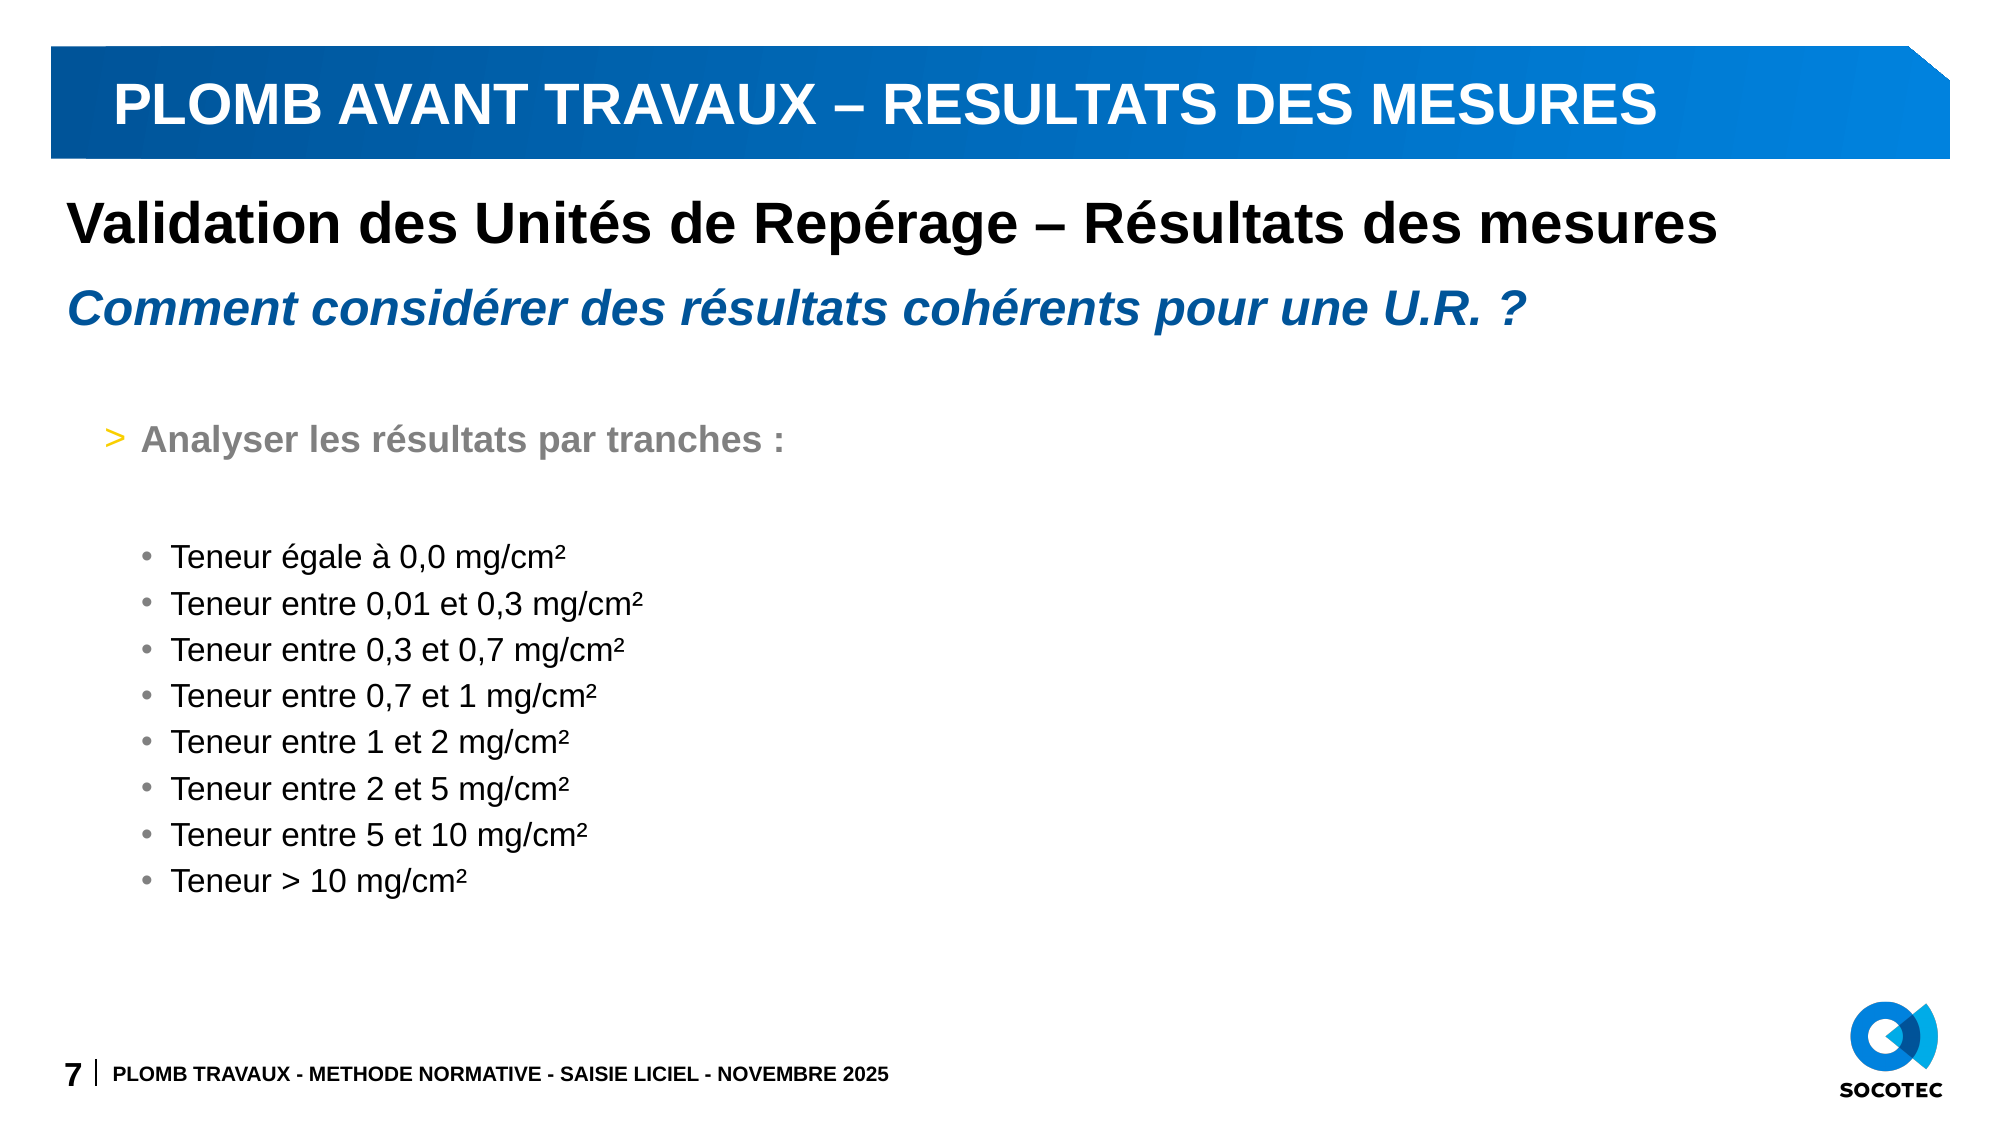

# plomB AVANT TRAVAUX – RESULTATS DES MESURES
Validation des Unités de Repérage – Résultats des mesures
Comment considérer des résultats cohérents pour une U.R. ?

Analyser les résultats par tranches :

Teneur égale à 0,0 mg/cm²
Teneur entre 0,01 et 0,3 mg/cm²
Teneur entre 0,3 et 0,7 mg/cm²
Teneur entre 0,7 et 1 mg/cm²
Teneur entre 1 et 2 mg/cm²
Teneur entre 2 et 5 mg/cm²
Teneur entre 5 et 10 mg/cm²
Teneur > 10 mg/cm²
7
PLOMB TRAVAUX - METHODE NORMATIVE - SAISIE LICIEL - NOVEMBRE 2025